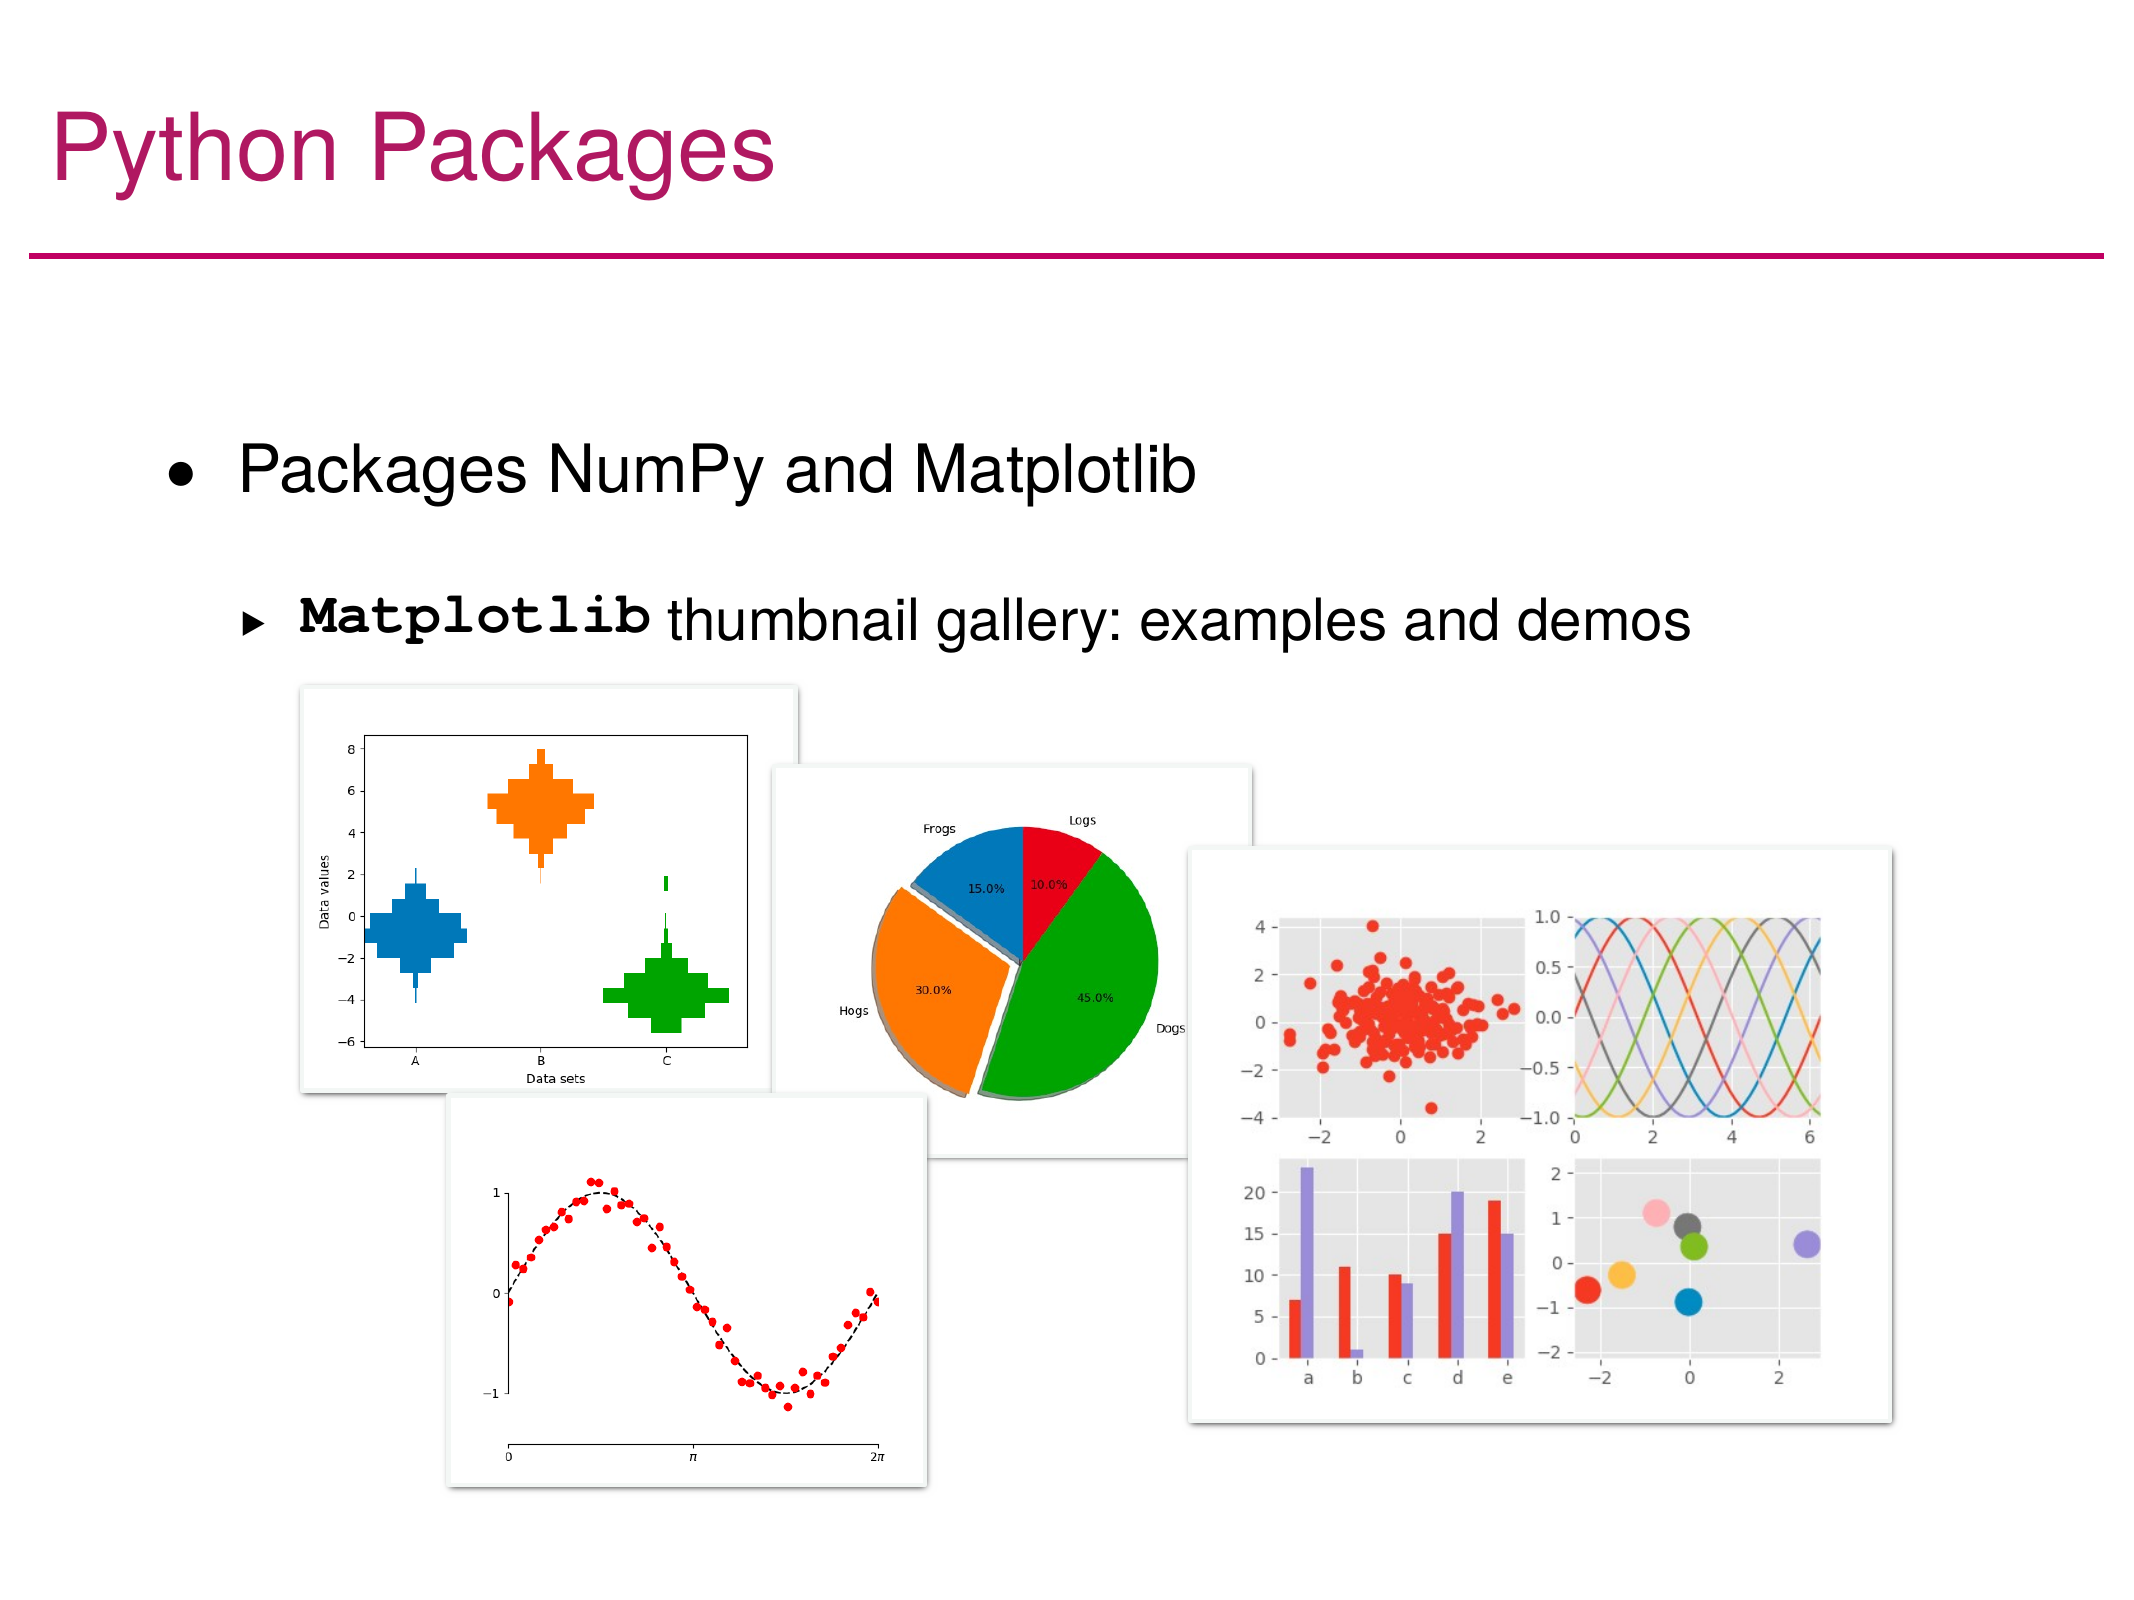

# Python Packages

Packages NumPy and Matplotlib
‣
Matplotlib
thumbnail gallery: examples and demos